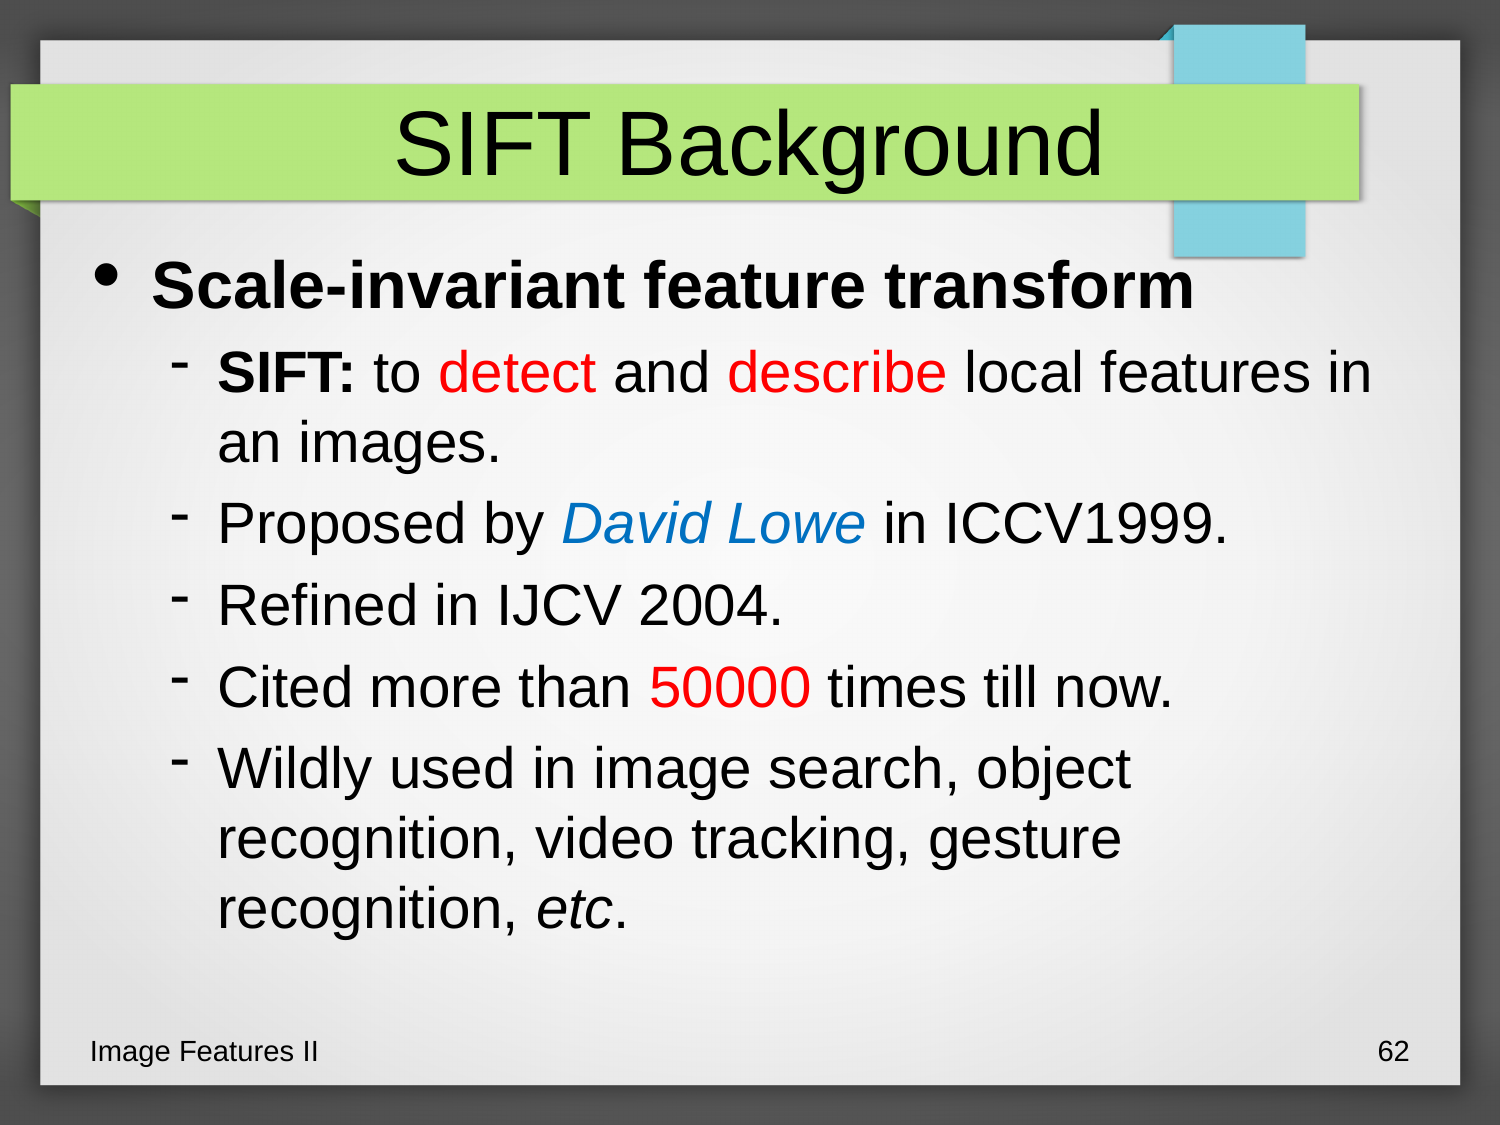

SIFT Background
Scale-invariant feature transform
SIFT: to detect and describe local features in an images.
Proposed by David Lowe in ICCV1999.
Refined in IJCV 2004.
Cited more than 50000 times till now.
Wildly used in image search, object recognition, video tracking, gesture recognition, etc.

Image Features II
62